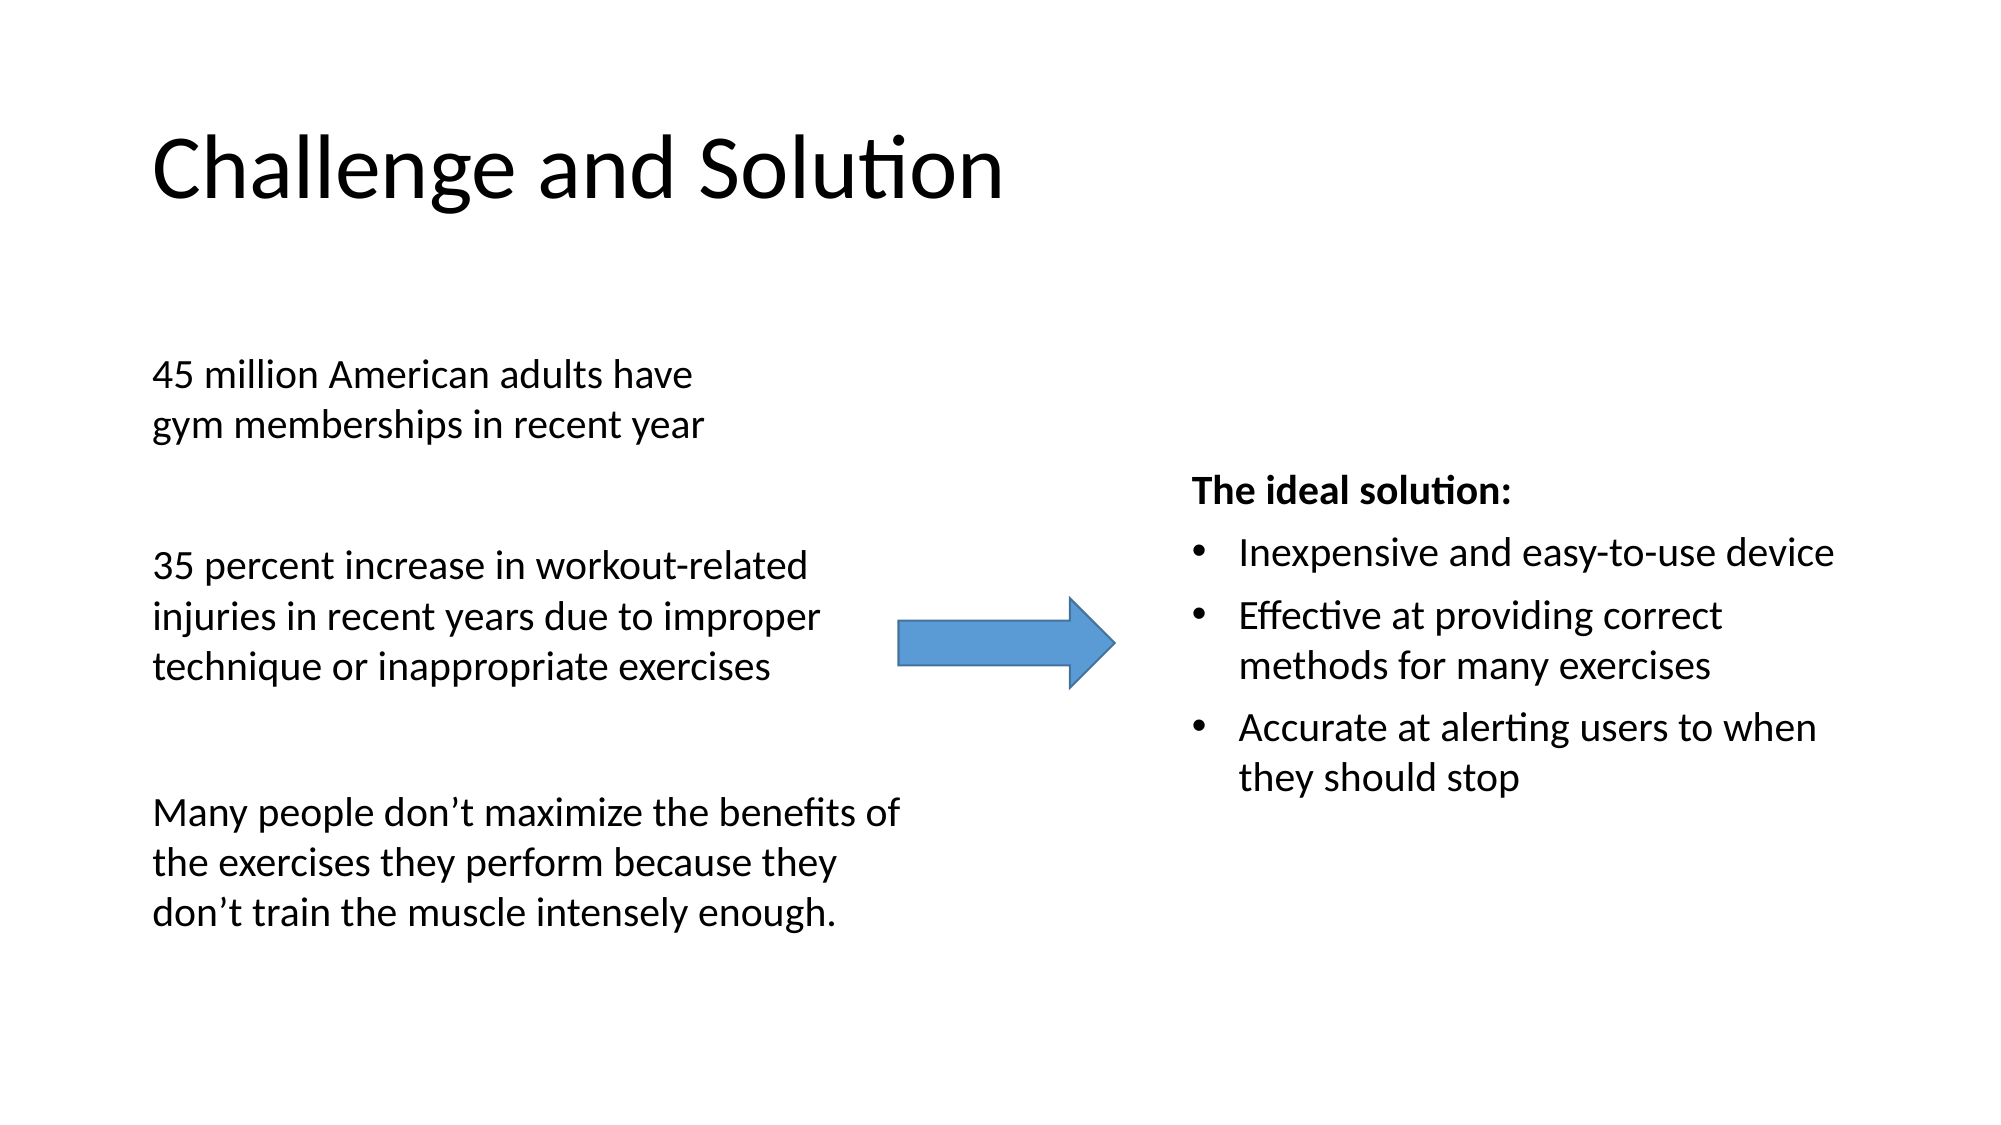

# Challenge and Solution
45 million American adults have gym memberships in recent year
The ideal solution:
Inexpensive and easy-to-use device
Effective at providing correct methods for many exercises
Accurate at alerting users to when they should stop
35 percent increase in workout-related injuries in recent years due to improper technique or inappropriate exercises

Many people don’t maximize the benefits of the exercises they perform because they don’t train the muscle intensely enough.